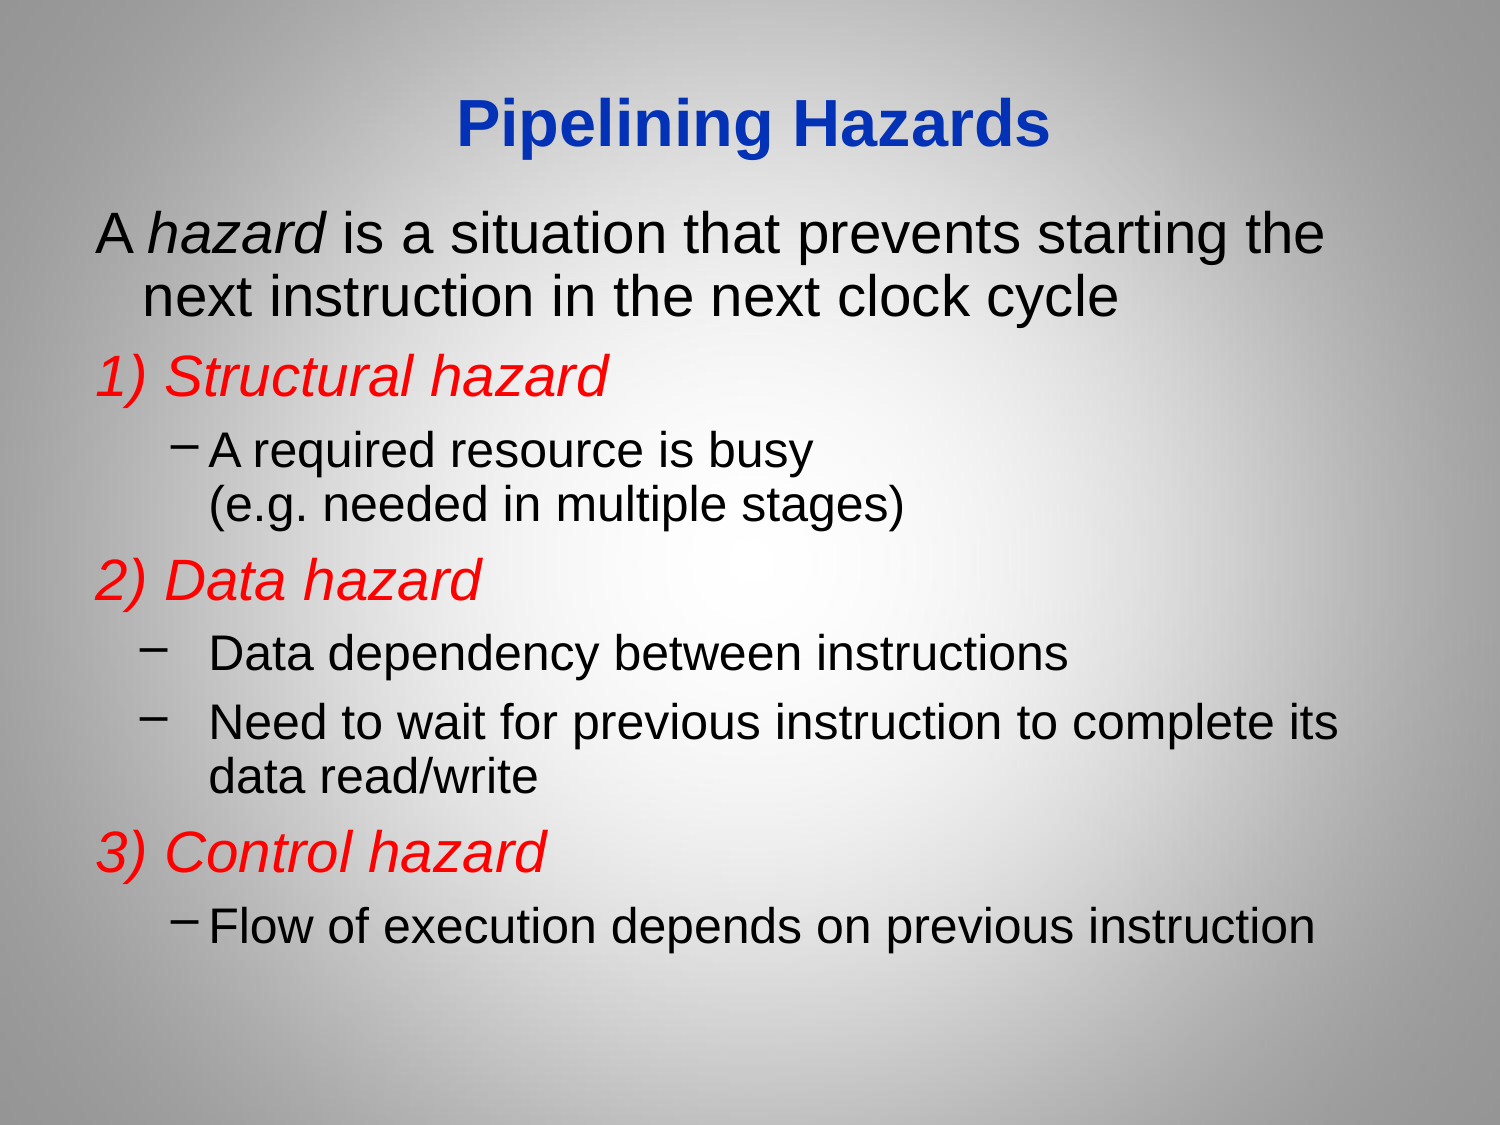

# Pipelining Hazards
A hazard is a situation that prevents starting the next instruction in the next clock cycle
Structural hazard
A required resource is busy
(e.g. needed in multiple stages)
Data hazard
Data dependency between instructions
Need to wait for previous instruction to complete its data read/write
Control hazard
Flow of execution depends on previous instruction